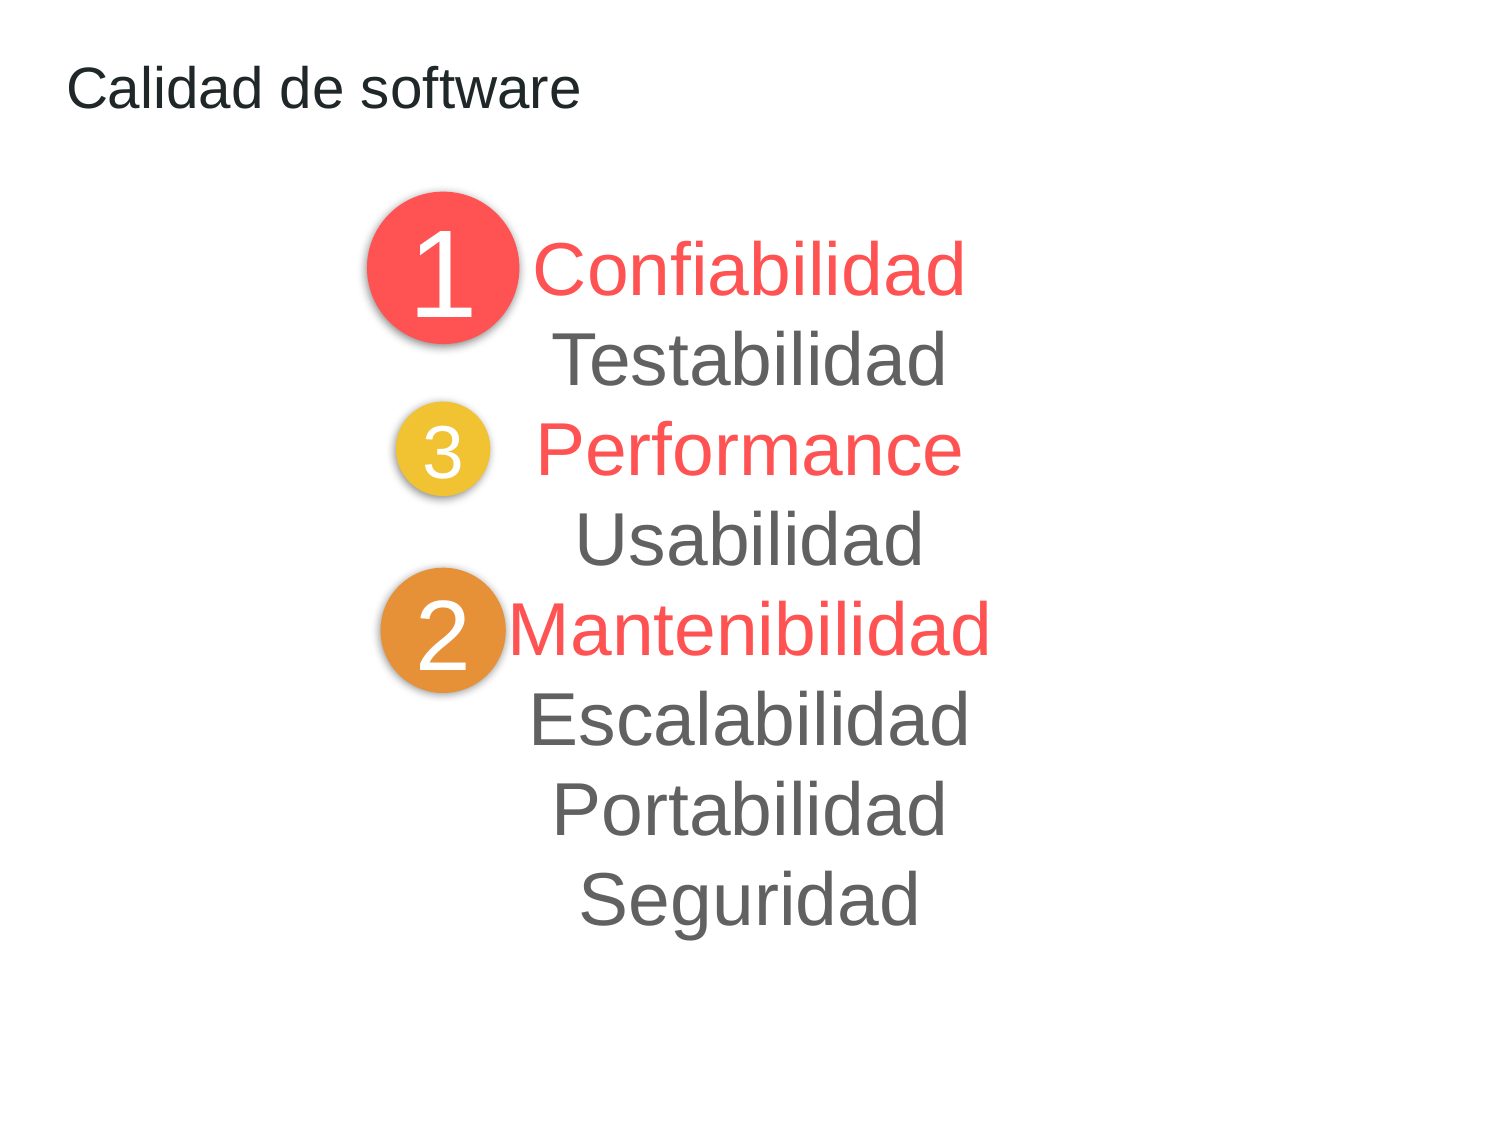

Calidad de software

Confiabilidad
Testabilidad
Performance
Usabilidad
Mantenibilidad
Escalabilidad
Portabilidad
Seguridad
1

3

2